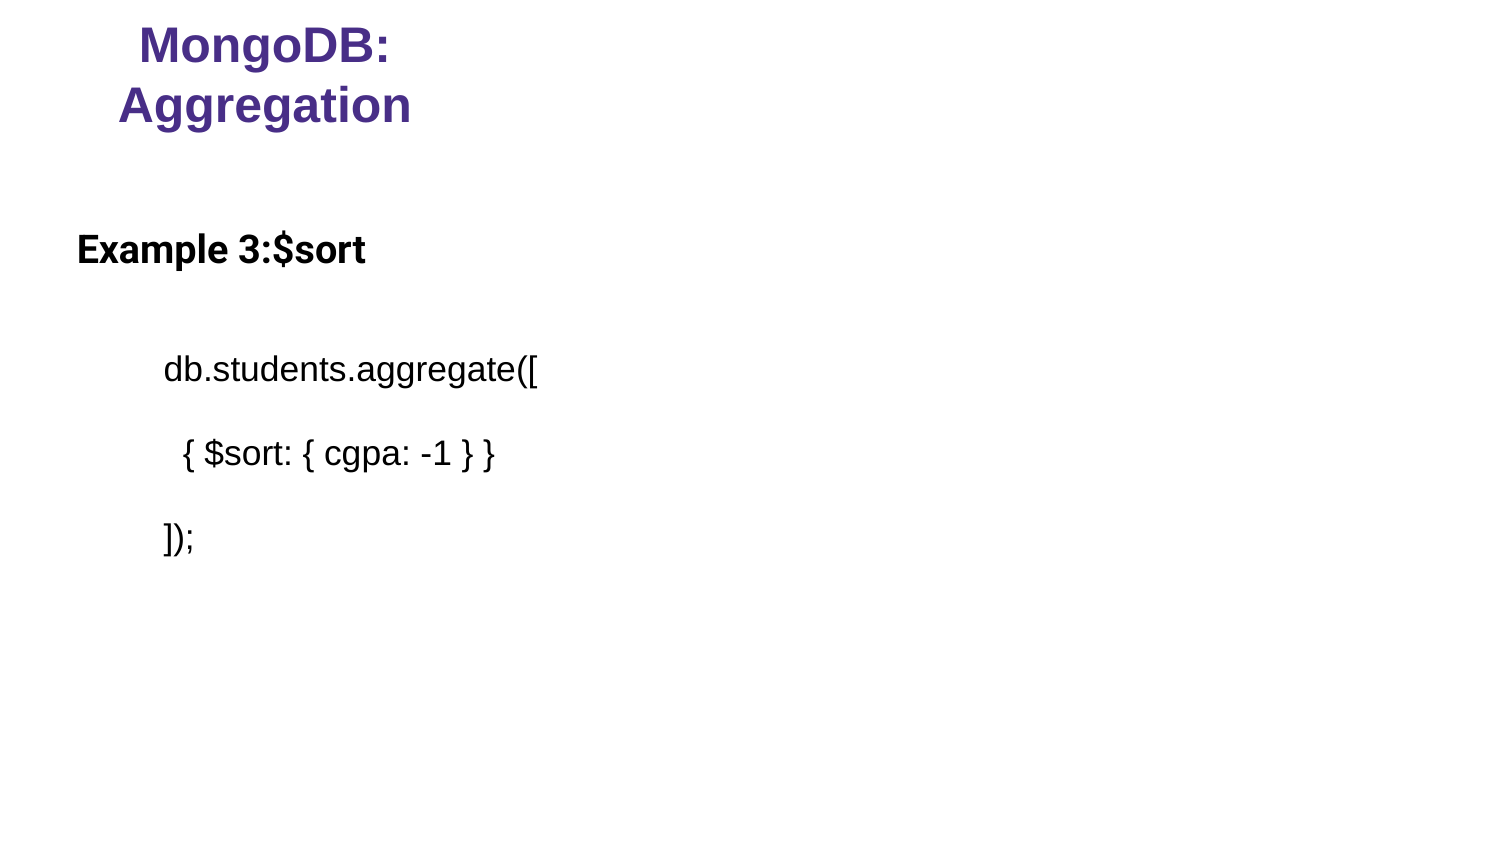

# MongoDB: Aggregation
Example 3:$sort
db.students.aggregate([
  { $sort: { cgpa: -1 } }
]);